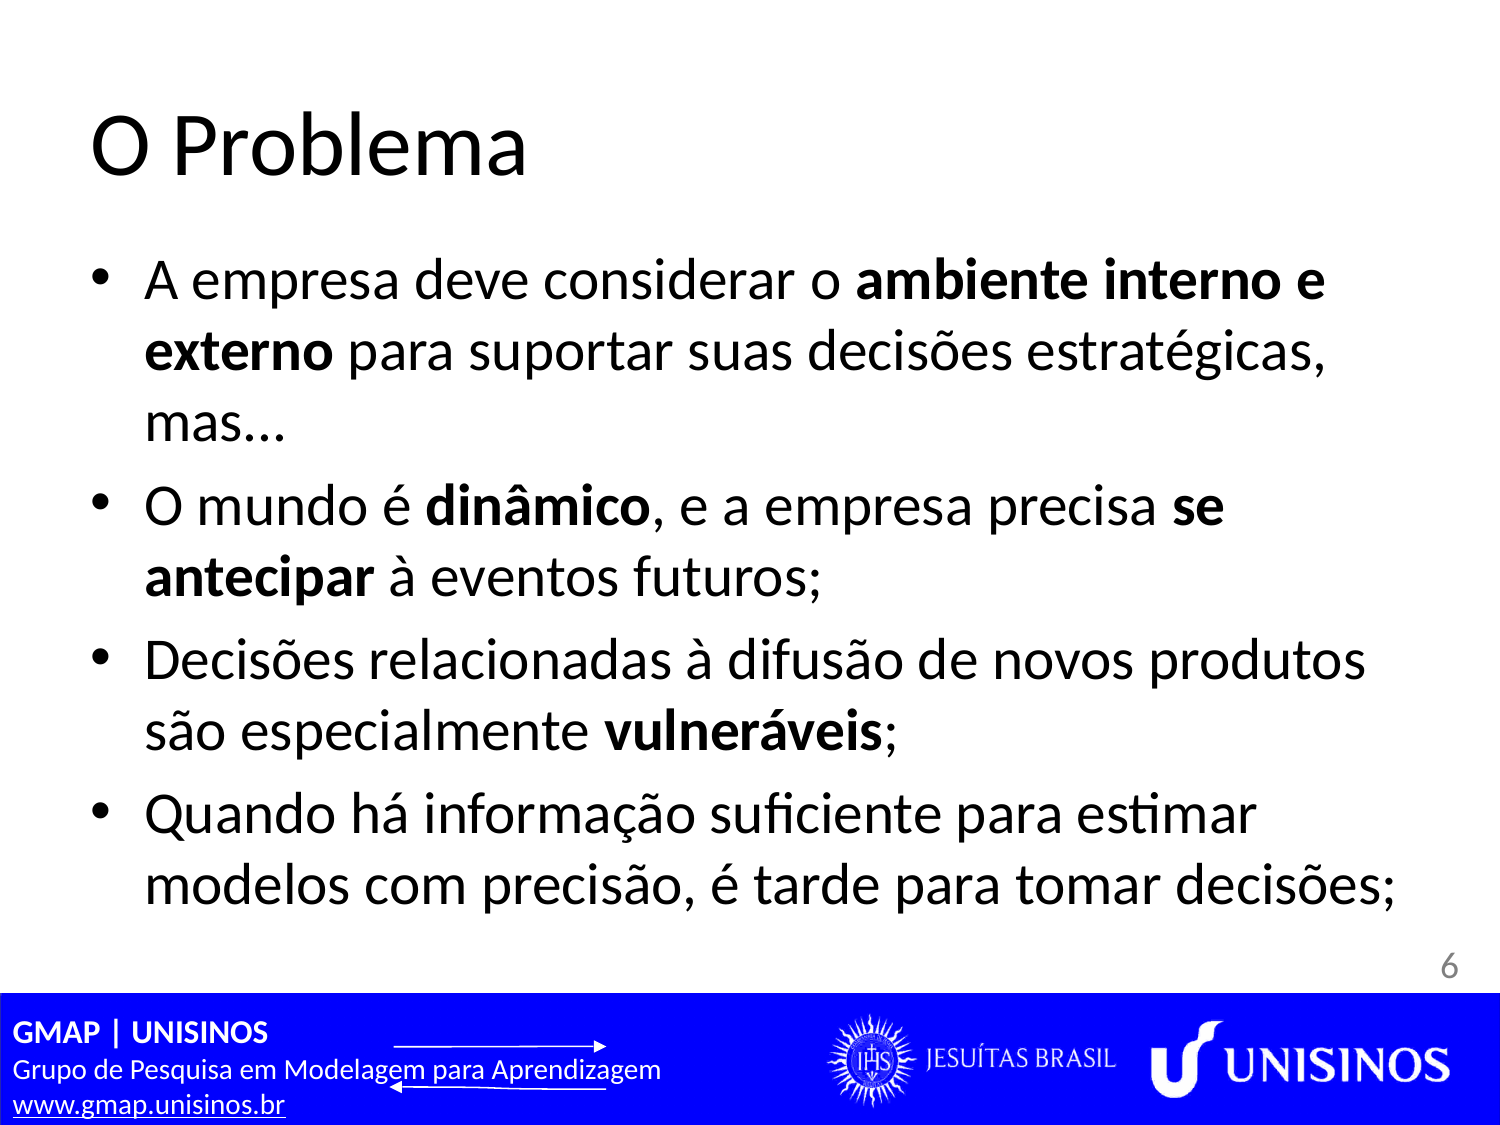

# O Problema
A empresa deve considerar o ambiente interno e externo para suportar suas decisões estratégicas, mas...
O mundo é dinâmico, e a empresa precisa se antecipar à eventos futuros;
Decisões relacionadas à difusão de novos produtos são especialmente vulneráveis;
Quando há informação suficiente para estimar modelos com precisão, é tarde para tomar decisões;